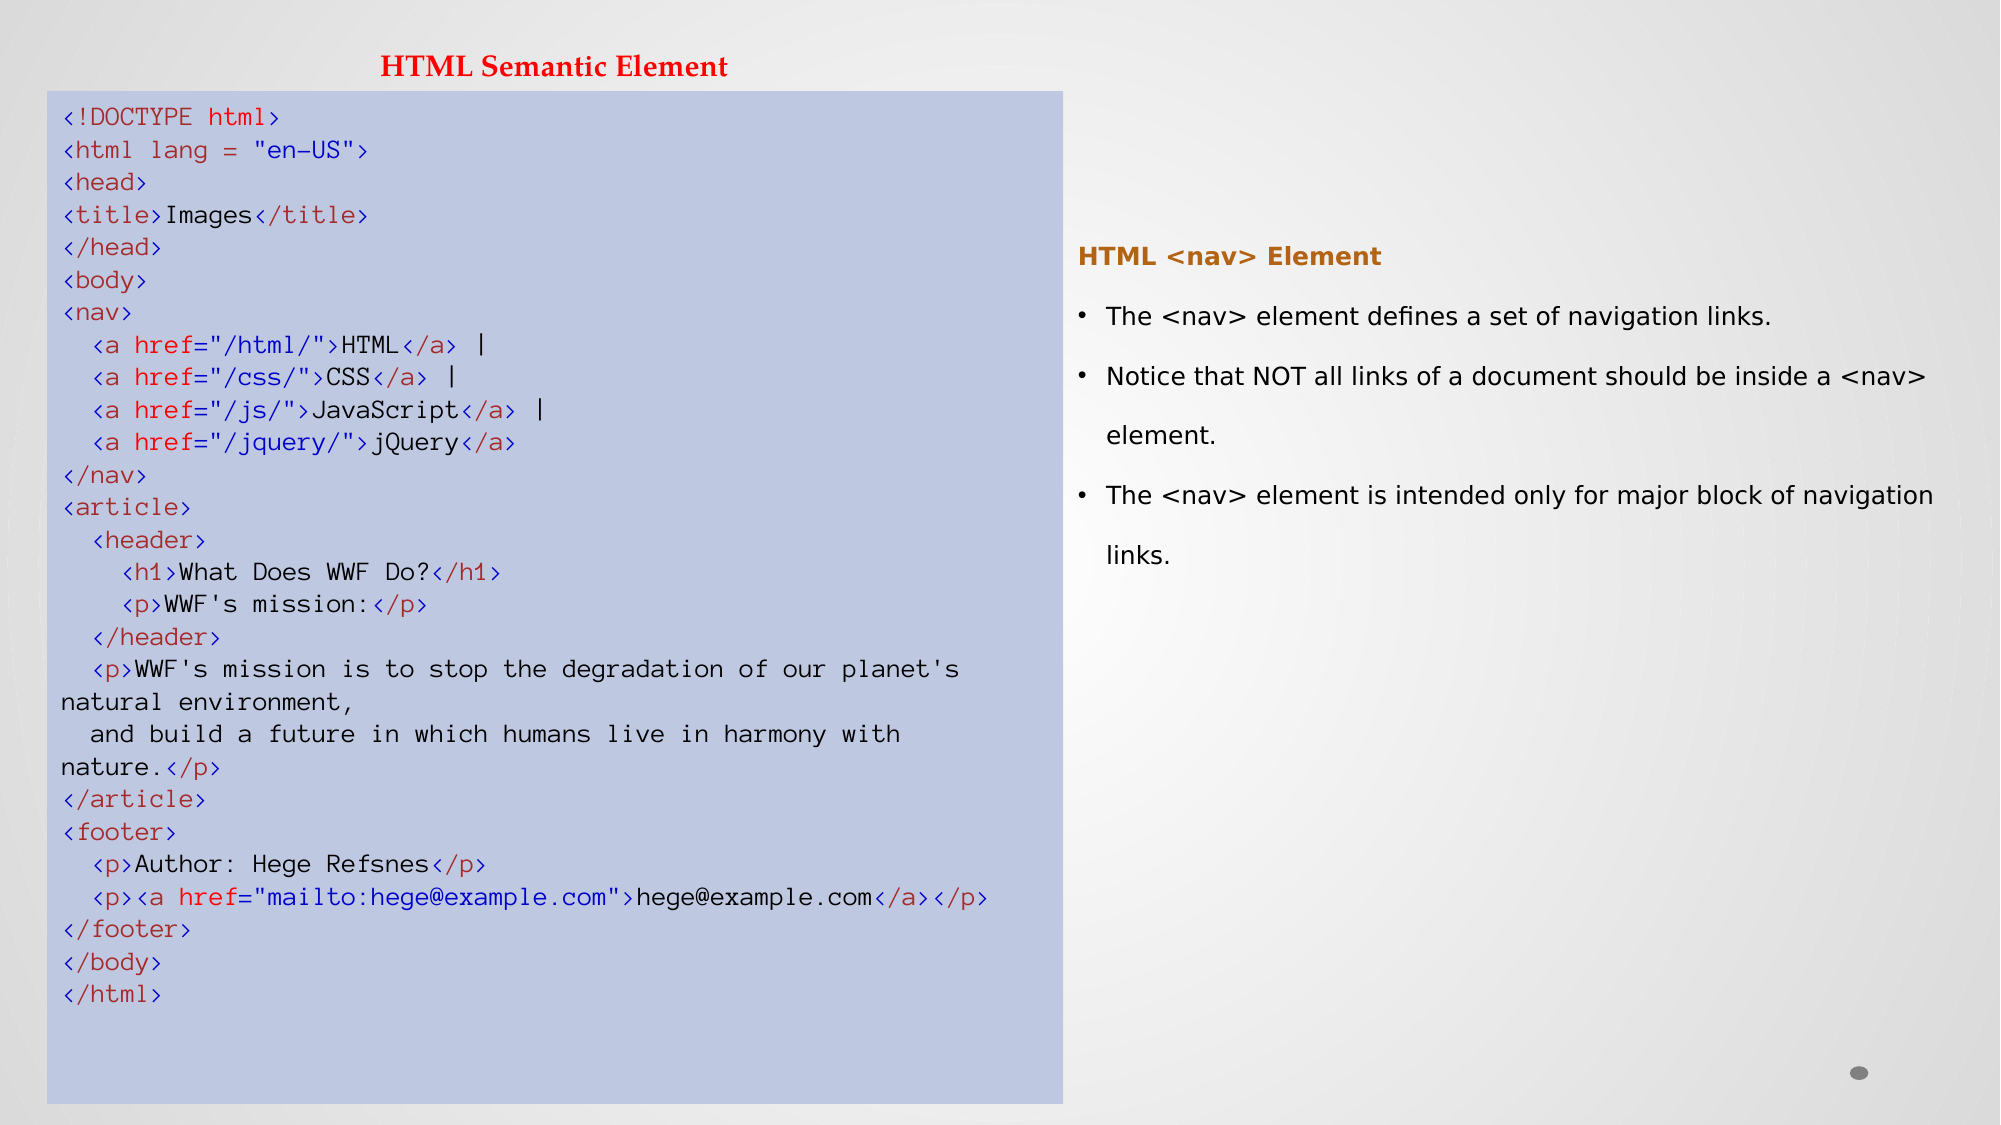

# HTML Semantic Element
<!DOCTYPE html>
<html lang = "en-US">
<head>
<title>Images</title>
</head>
<body>
<nav>
  <a href="/html/">HTML</a> |
  <a href="/css/">CSS</a> |
  <a href="/js/">JavaScript</a> |
  <a href="/jquery/">jQuery</a>
</nav>
<article>
  <header>
    <h1>What Does WWF Do?</h1>
    <p>WWF's mission:</p>
  </header>
  <p>WWF's mission is to stop the degradation of our planet's natural environment,
  and build a future in which humans live in harmony with nature.</p>
</article>
<footer>
  <p>Author: Hege Refsnes</p>
  <p><a href="mailto:hege@example.com">hege@example.com</a></p>
</footer>
</body>
</html>
HTML <nav> Element
The <nav> element defines a set of navigation links.
Notice that NOT all links of a document should be inside a <nav> element.
The <nav> element is intended only for major block of navigation links.